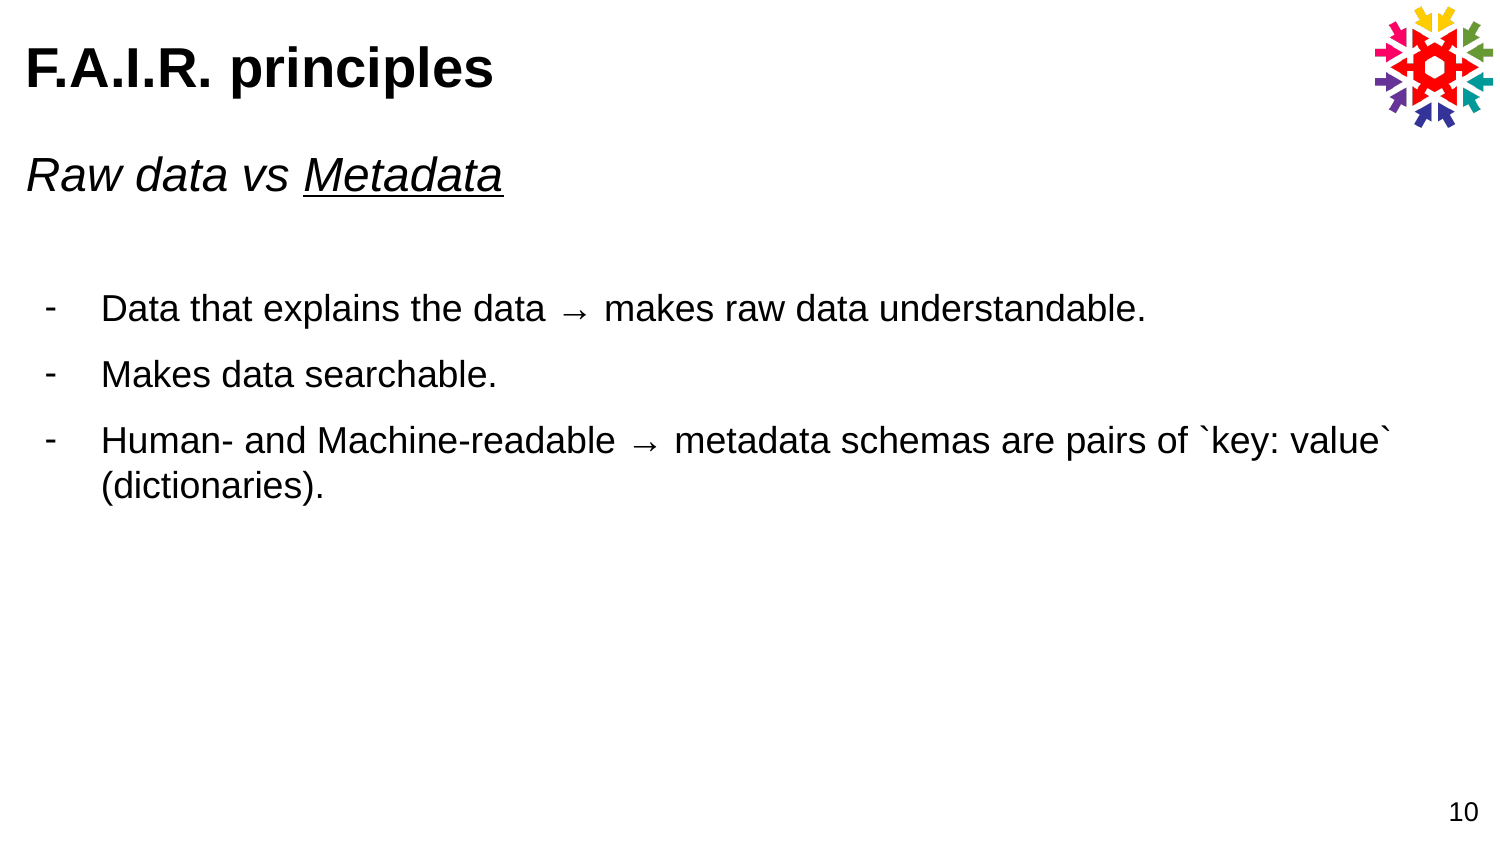

# F.A.I.R. principles
Raw data vs Metadata

Data that explains the data → makes raw data understandable.
Makes data searchable.
Human- and Machine-readable → metadata schemas are pairs of `key: value` (dictionaries).
10